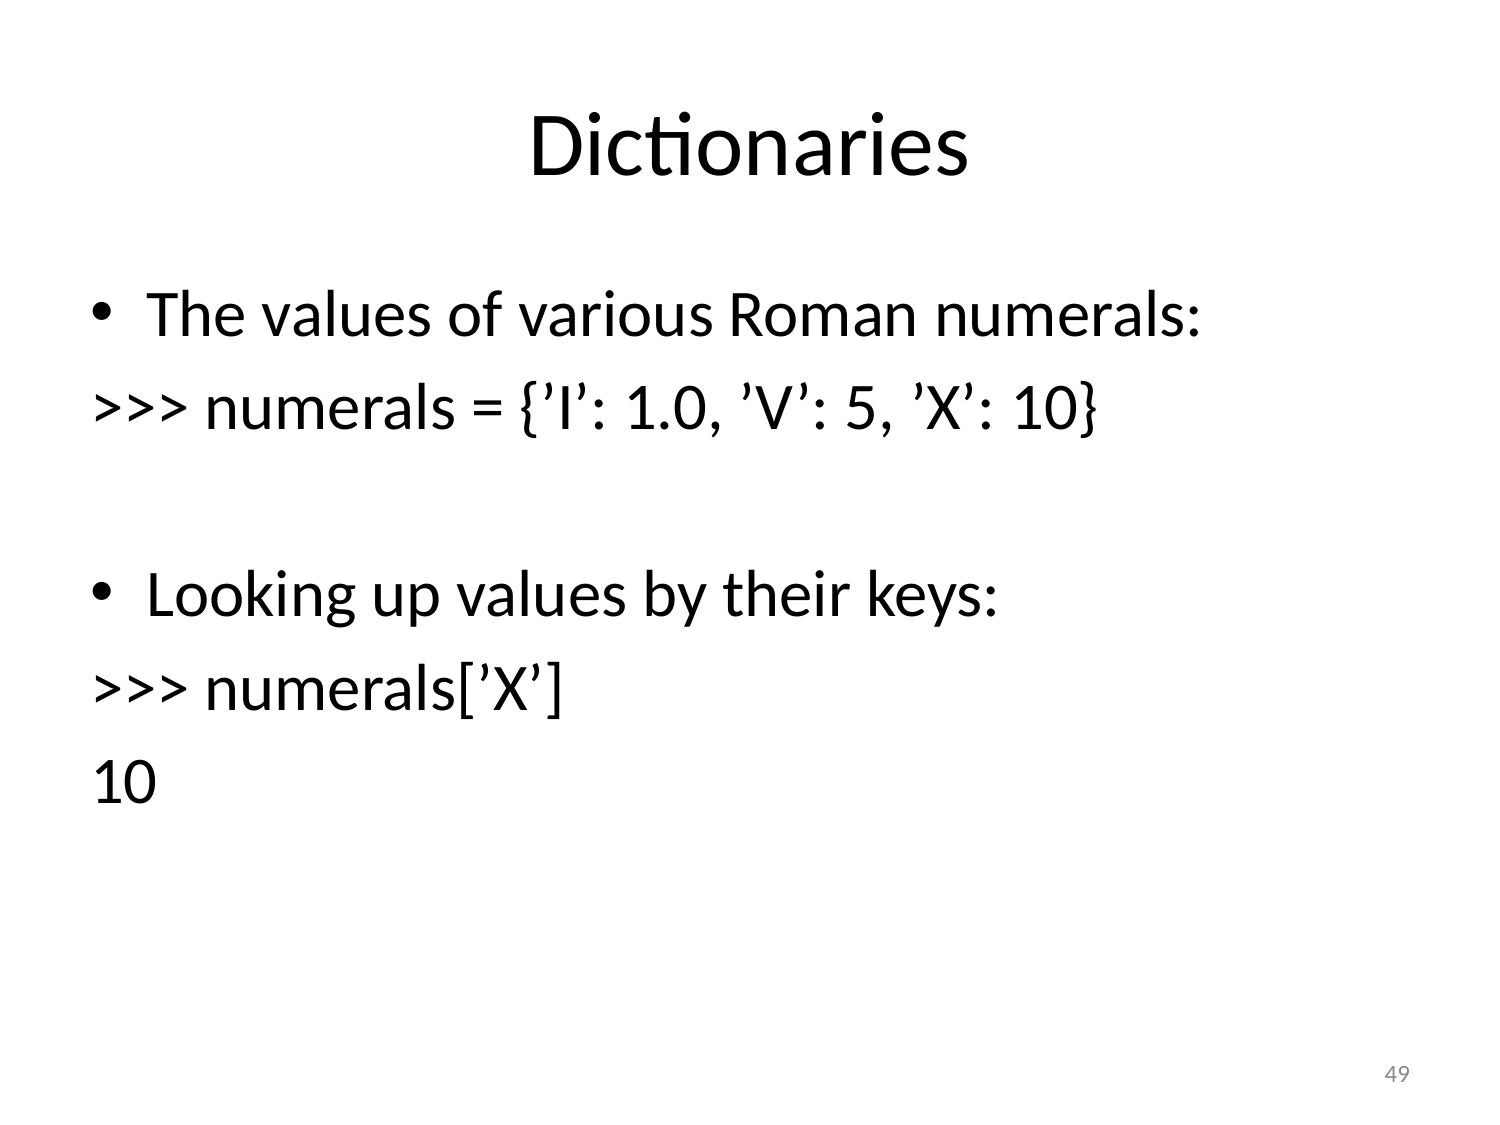

# Dictionaries
The values of various Roman numerals:
>>> numerals = {’I’: 1.0, ’V’: 5, ’X’: 10}

Looking up values by their keys:
>>> numerals[’X’]
10
49